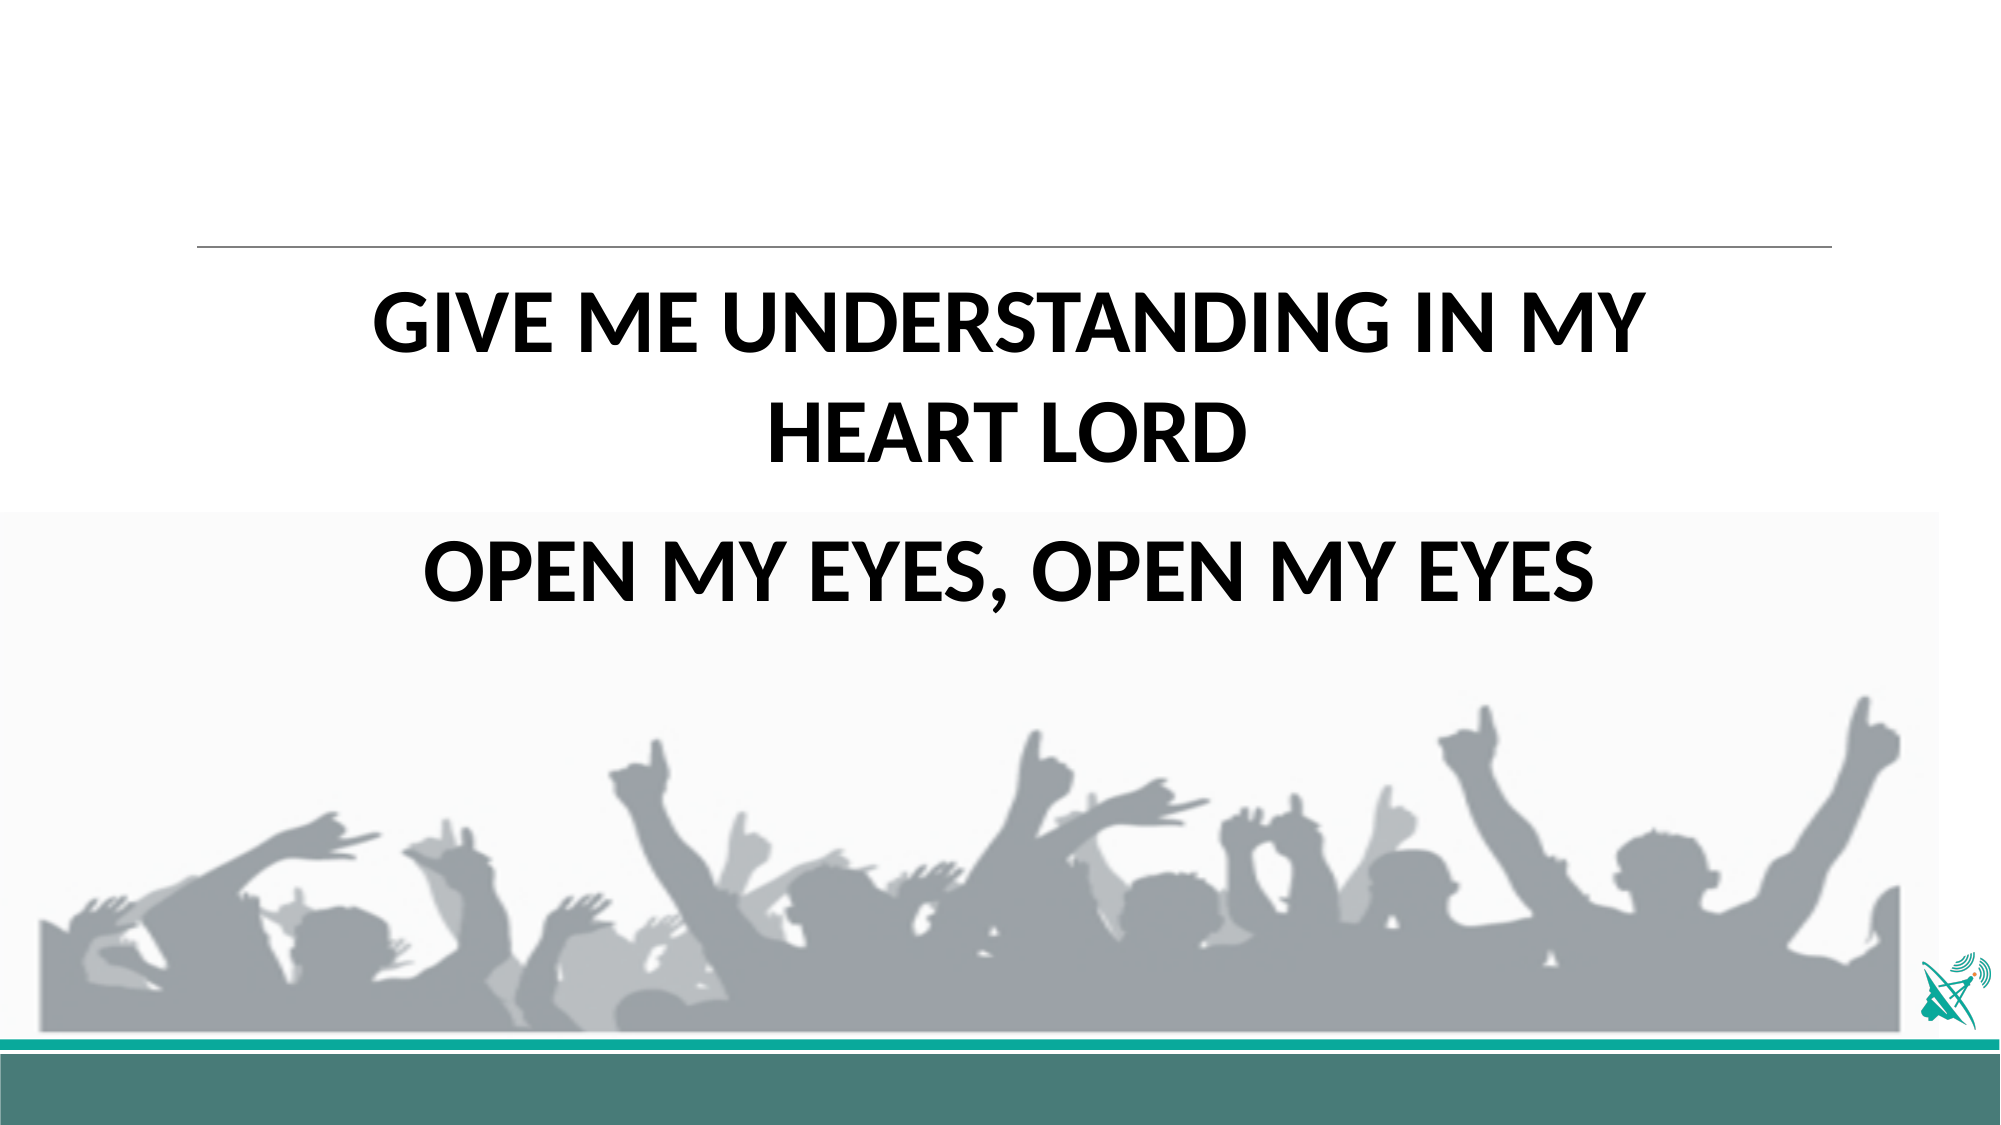

GIVE ME UNDERSTANDING IN MY HEART LORD
OPEN MY EYES, OPEN MY EYES